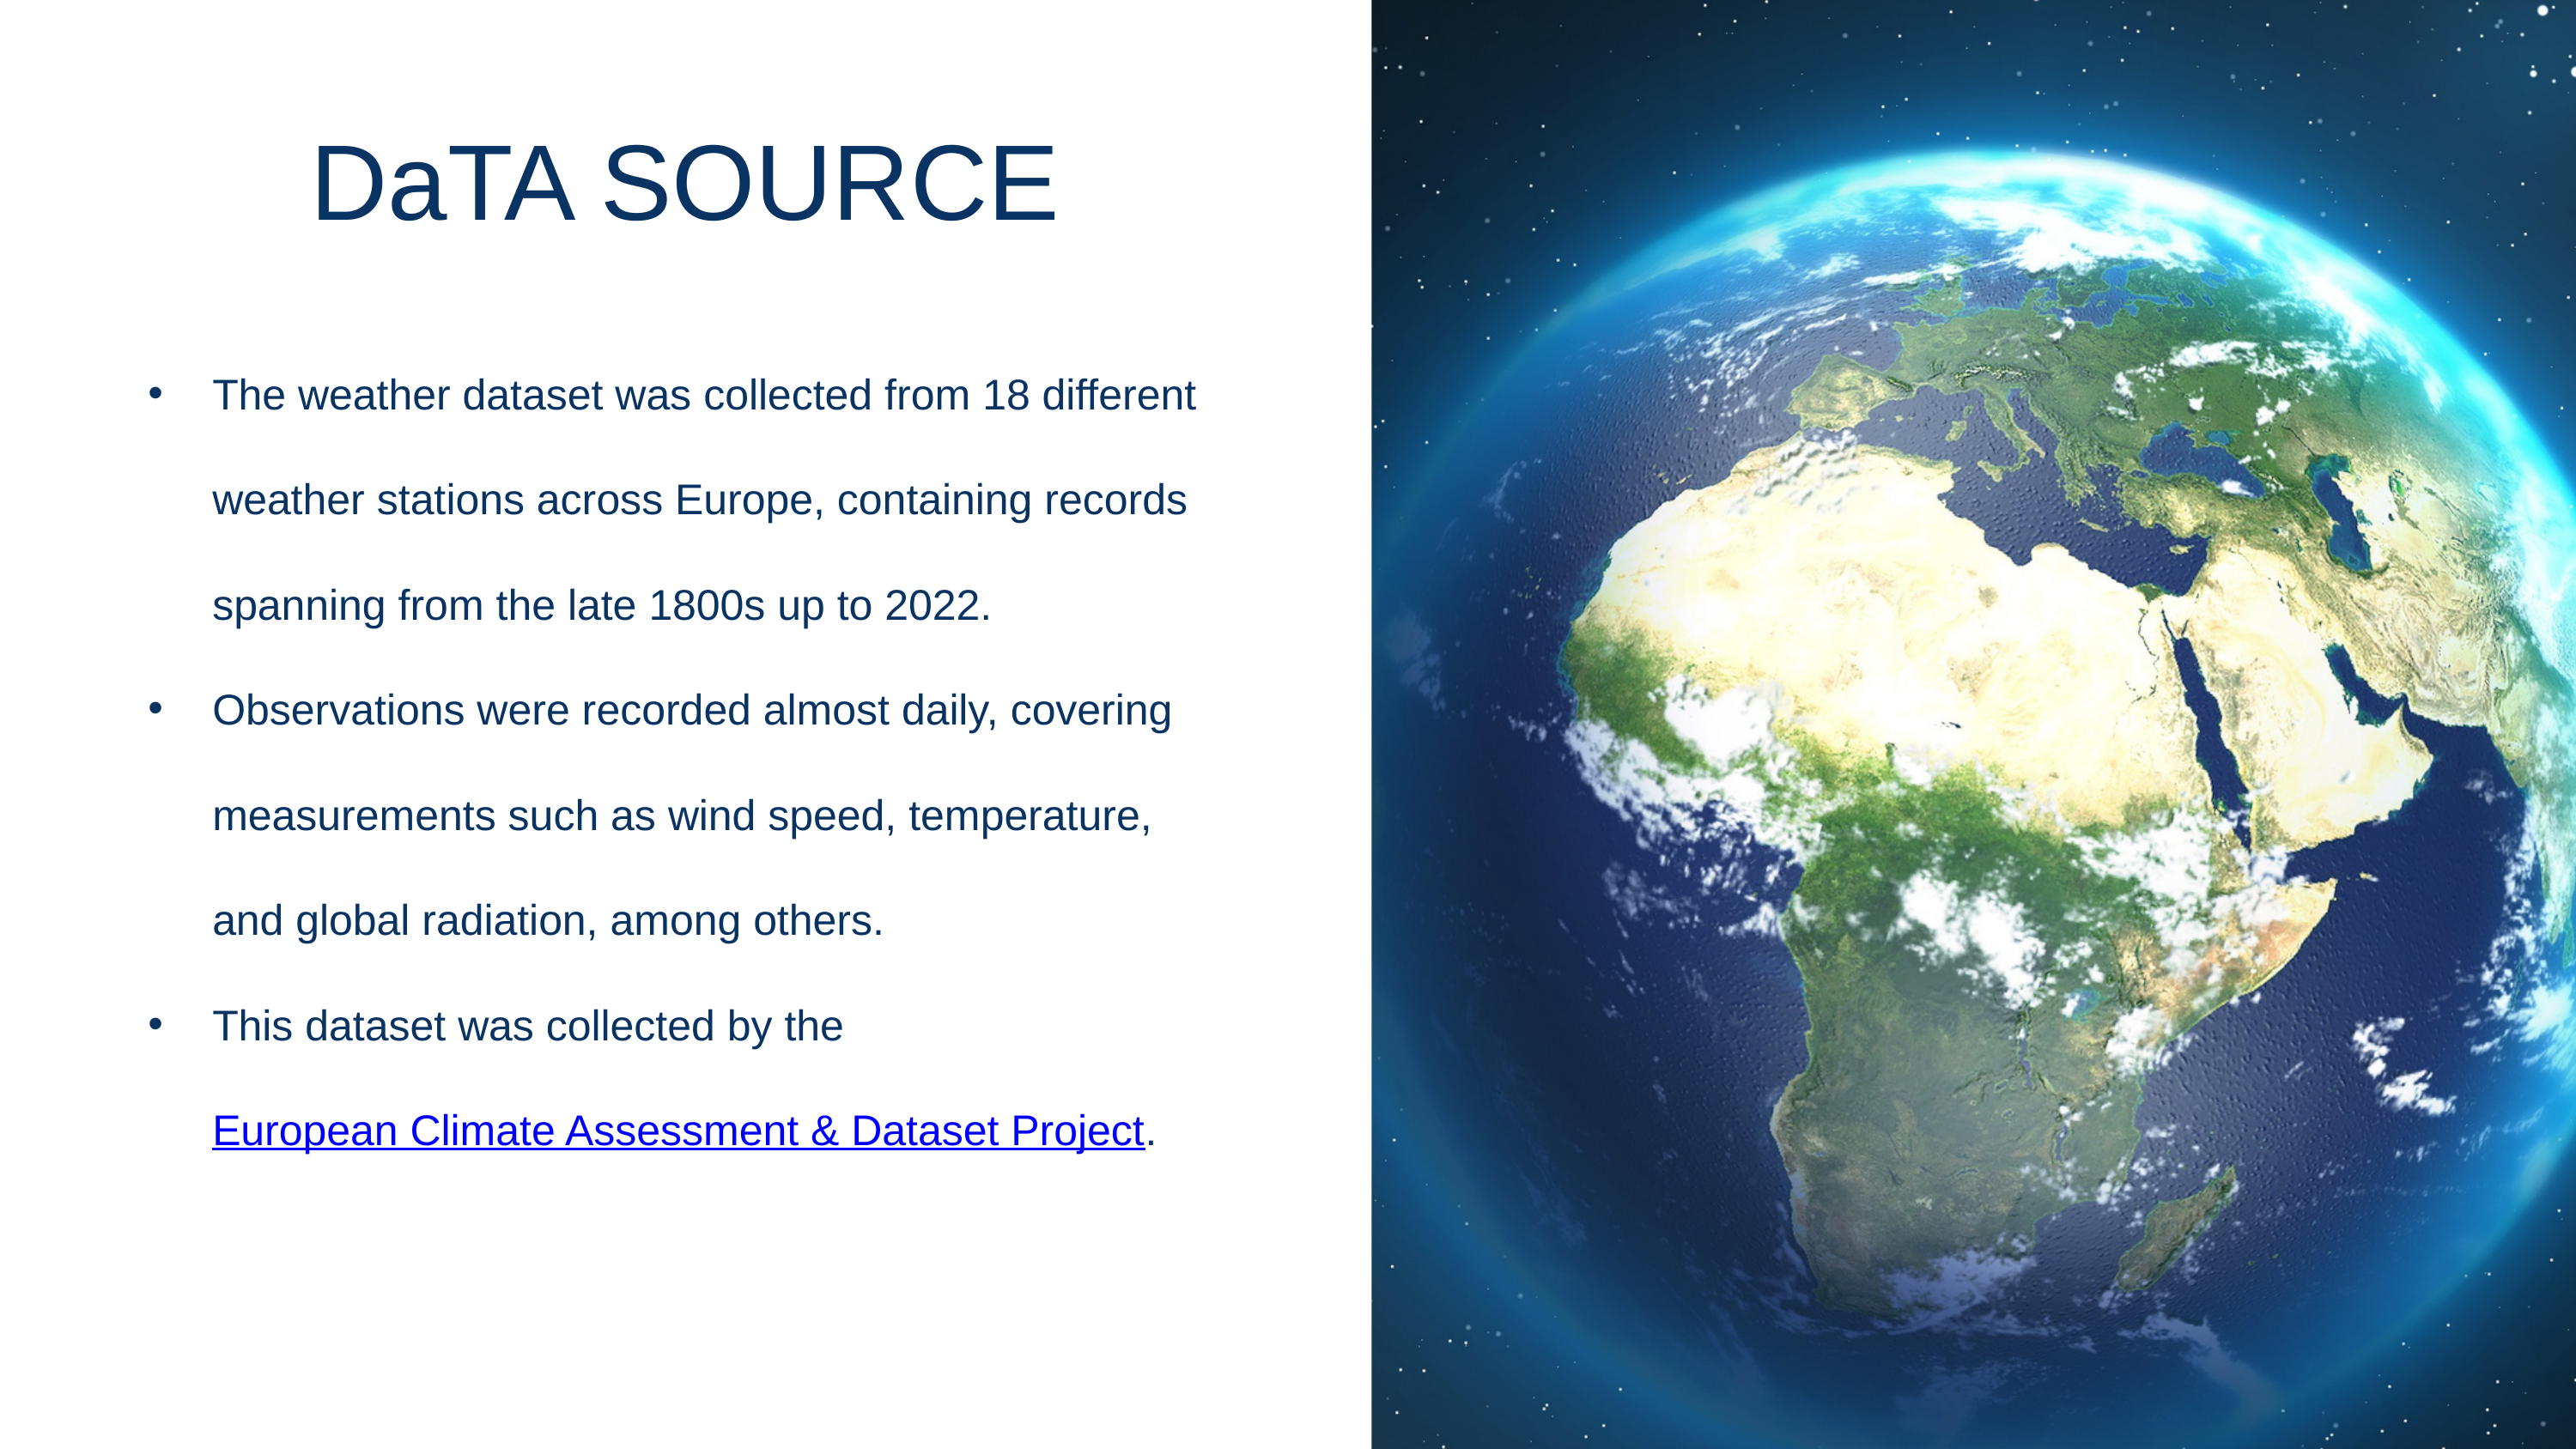

DaTA SOURCE
The weather dataset was collected from 18 different weather stations across Europe, containing records spanning from the late 1800s up to 2022.
Observations were recorded almost daily, covering measurements such as wind speed, temperature, and global radiation, among others.
This dataset was collected by the European Climate Assessment & Dataset Project.